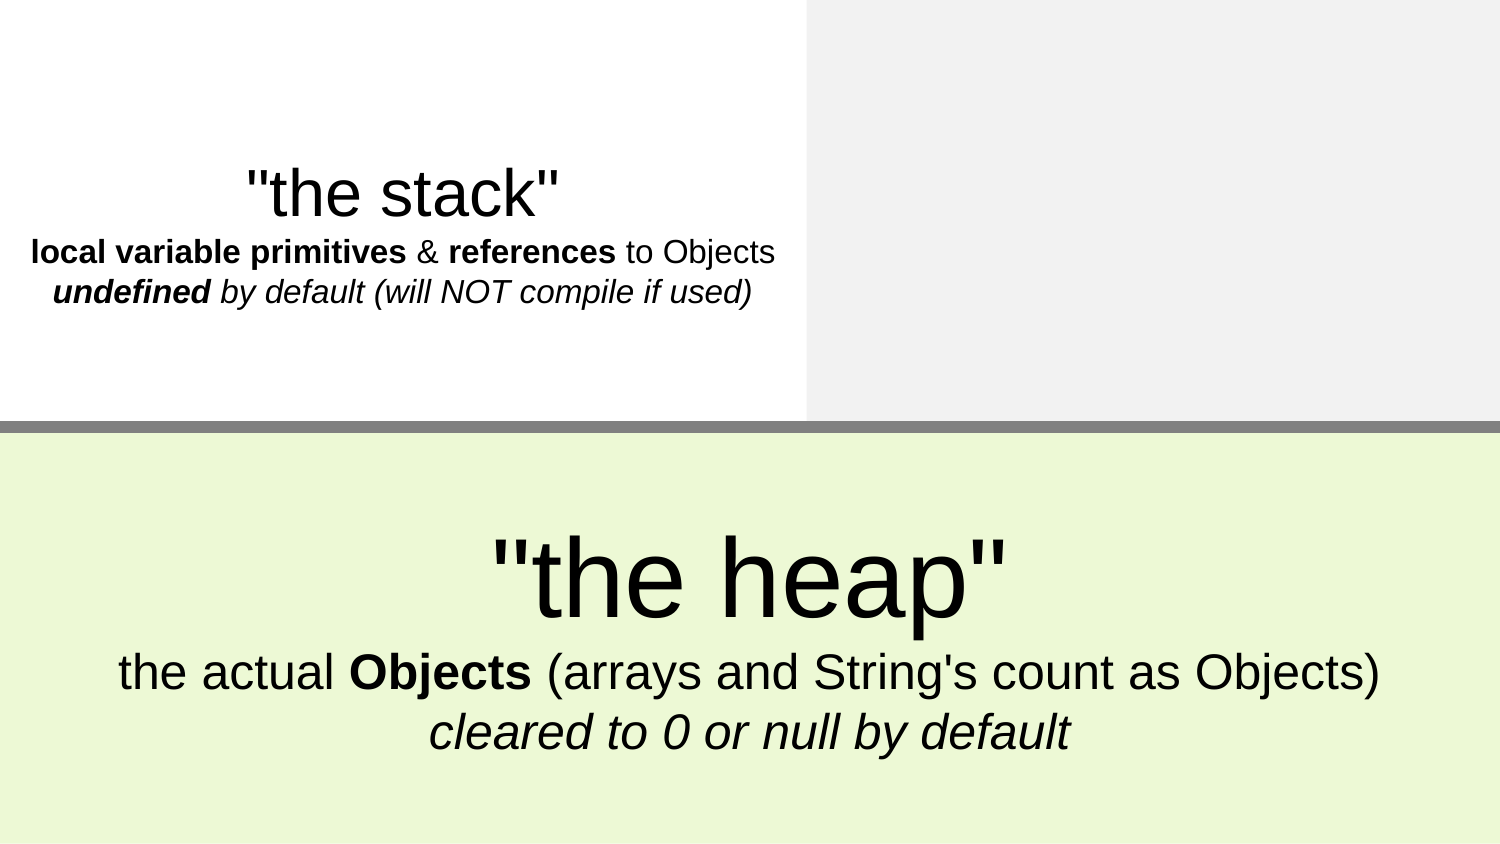

"the stack"
local variable primitives & references to Objects
undefined by default (will NOT compile if used)

"the heap"
the actual Objects (arrays and String's count as Objects)
cleared to 0 or null by default